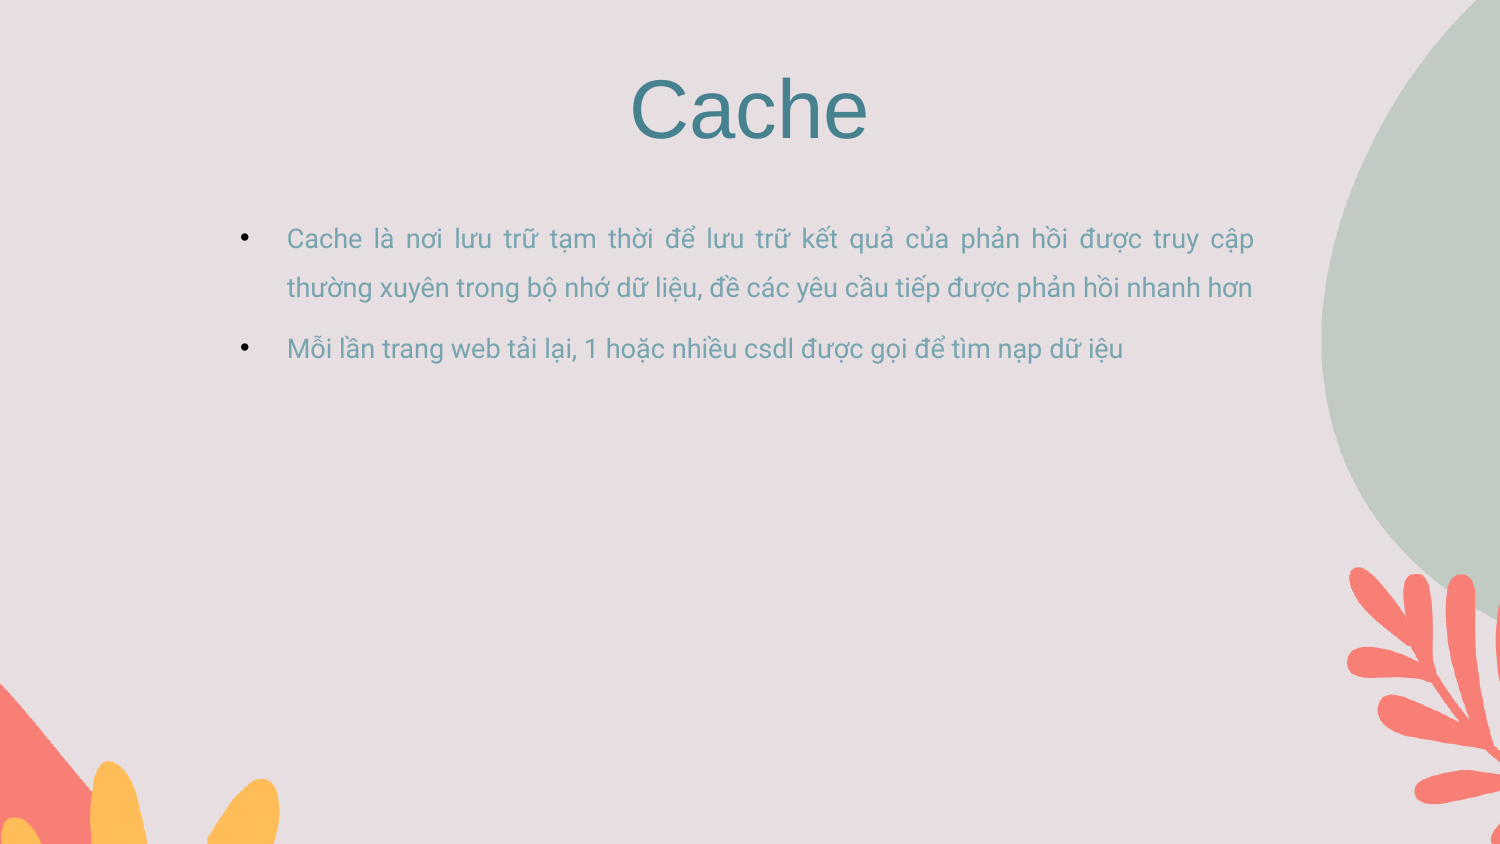

Cache
Cache là nơi lưu trữ tạm thời để lưu trữ kết quả của phản hồi được truy cập thường xuyên trong bộ nhớ dữ liệu, đề các yêu cầu tiếp được phản hồi nhanh hơn
Mỗi lần trang web tải lại, 1 hoặc nhiều csdl được gọi để tìm nạp dữ iệu